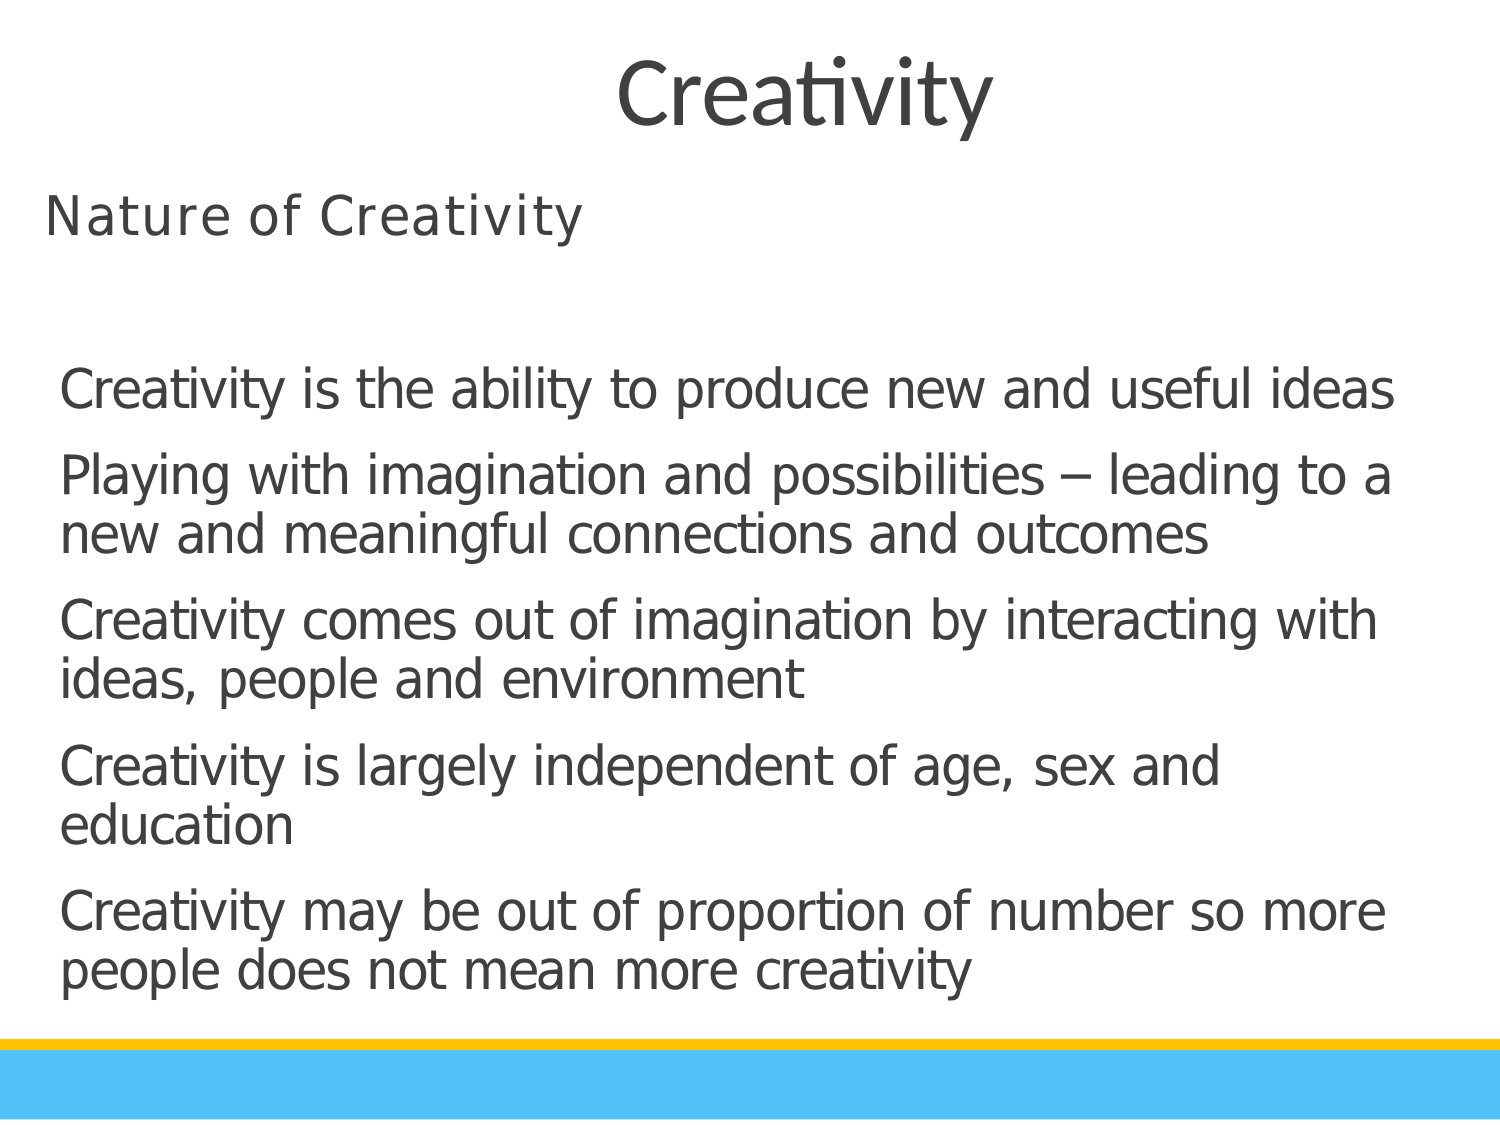

Creativity
Nature of Creativity

Creativity is the ability to produce new and useful ideas
Playing with imagination and possibilities – leading to a new and meaningful connections and outcomes
Creativity comes out of imagination by interacting with ideas, people and environment
Creativity is largely independent of age, sex and education
Creativity may be out of proportion of number so more people does not mean more creativity